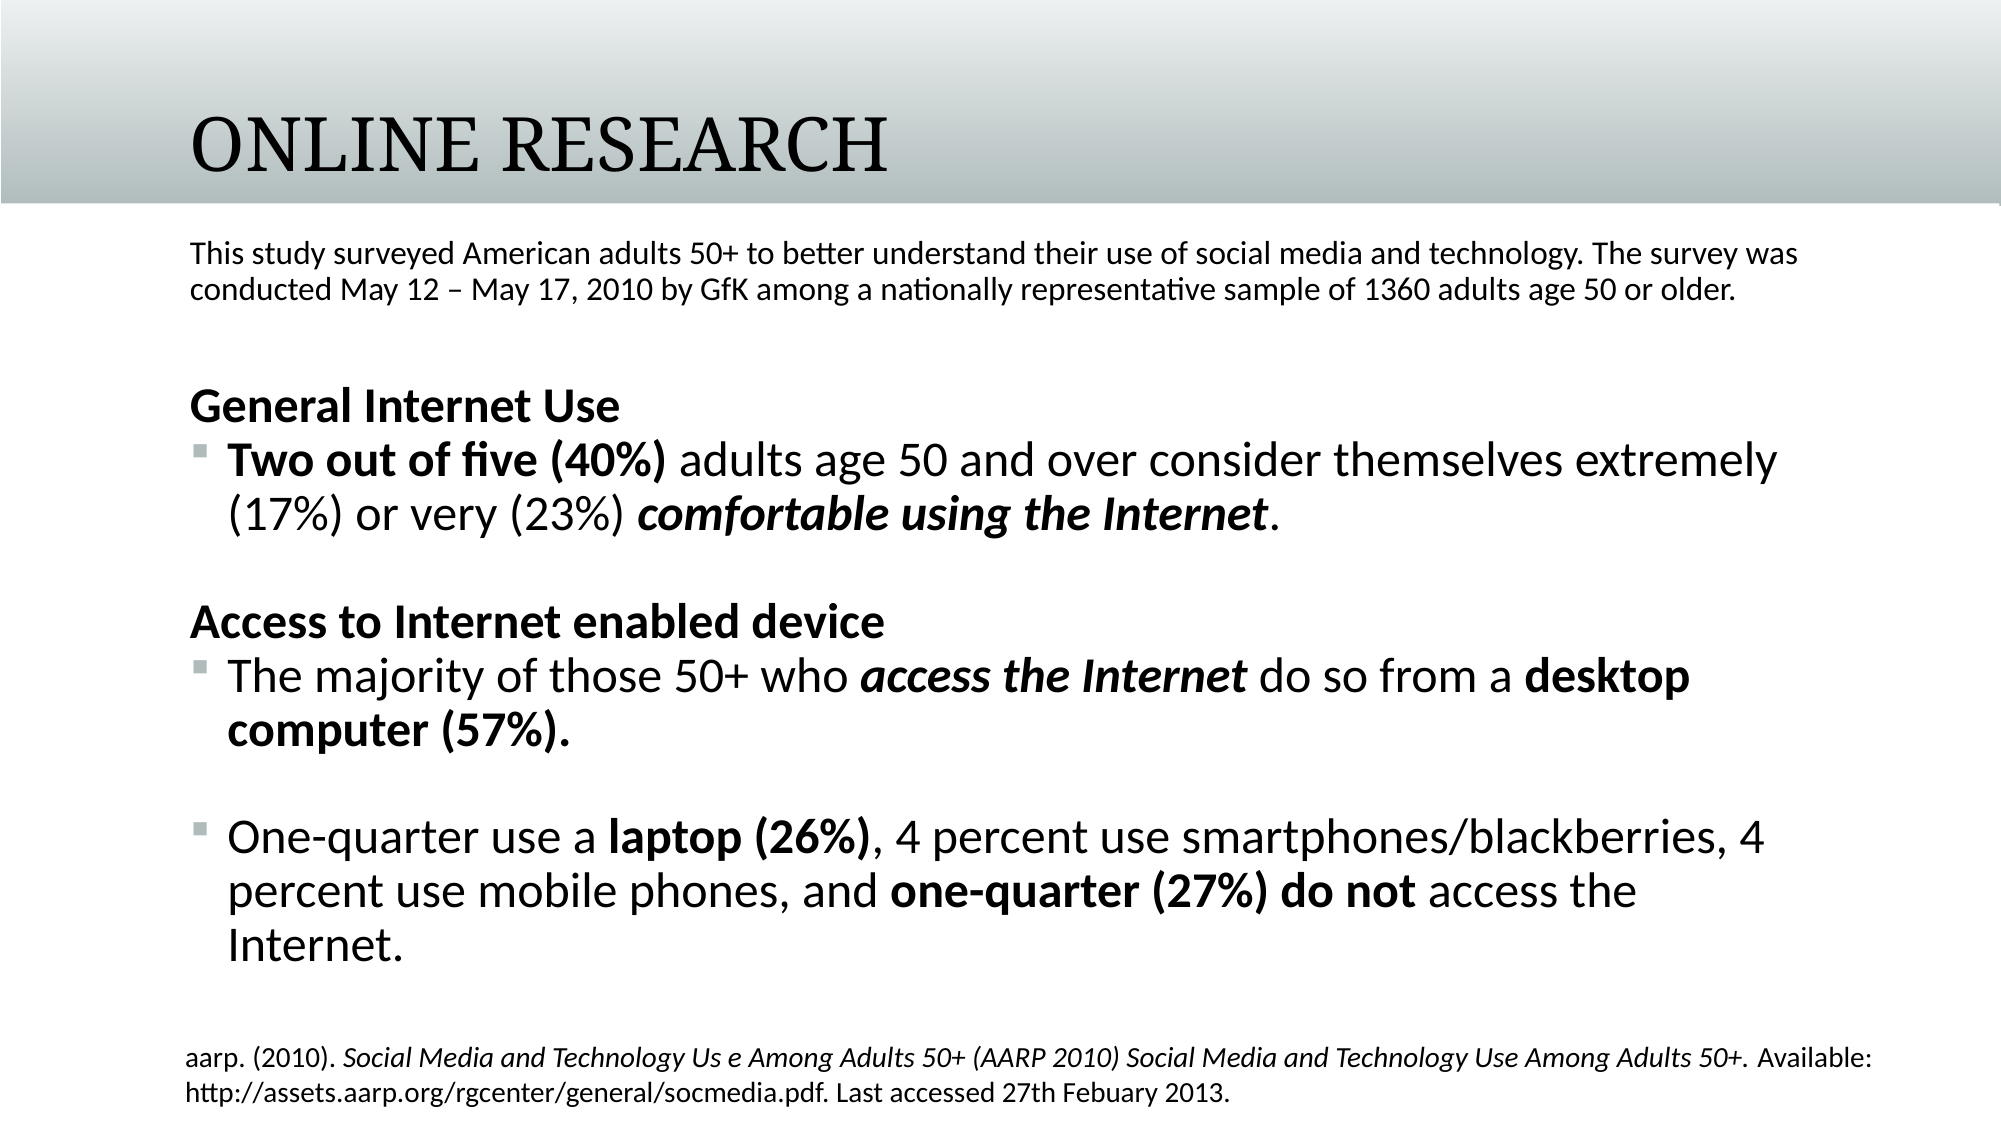

# Online Research
This study surveyed American adults 50+ to better understand their use of social media and technology. The survey was
conducted May 12 – May 17, 2010 by GfK among a nationally representative sample of 1360 adults age 50 or older.

General Internet Use
Two out of five (40%) adults age 50 and over consider themselves extremely (17%) or very (23%) comfortable using the Internet.

Access to Internet enabled device
The majority of those 50+ who access the Internet do so from a desktop computer (57%).

One-quarter use a laptop (26%), 4 percent use smartphones/blackberries, 4 percent use mobile phones, and one-quarter (27%) do not access the Internet.

aarp. (2010). Social Media and Technology Us e Among Adults 50+ (AARP 2010) Social Media and Technology Use Among Adults 50+. Available: http://assets.aarp.org/rgcenter/general/socmedia.pdf. Last accessed 27th Febuary 2013.